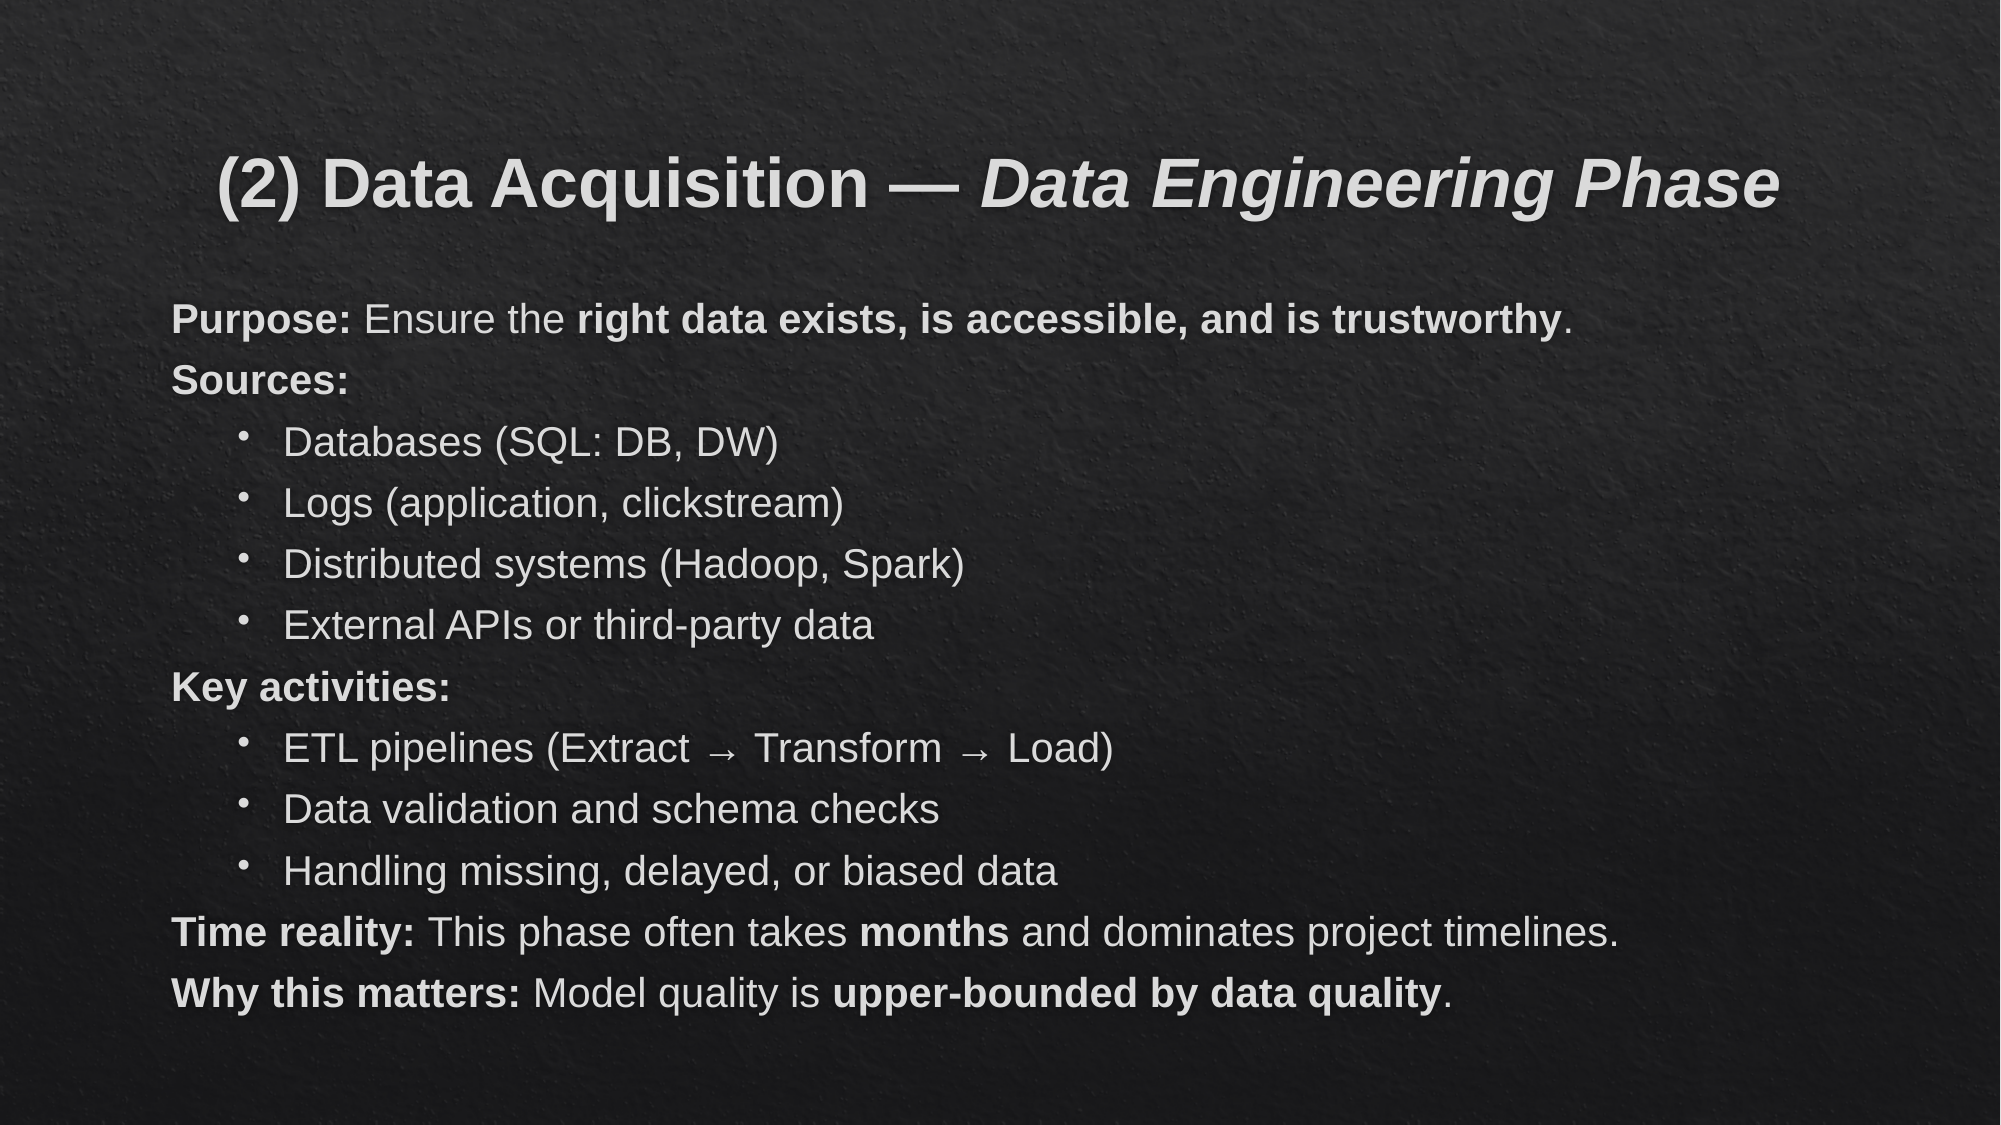

# (2) Data Acquisition — Data Engineering Phase
Purpose: Ensure the right data exists, is accessible, and is trustworthy.
Sources:
Databases (SQL: DB, DW)
Logs (application, clickstream)
Distributed systems (Hadoop, Spark)
External APIs or third-party data
Key activities:
ETL pipelines (Extract → Transform → Load)
Data validation and schema checks
Handling missing, delayed, or biased data
Time reality: This phase often takes months and dominates project timelines.
Why this matters: Model quality is upper-bounded by data quality.